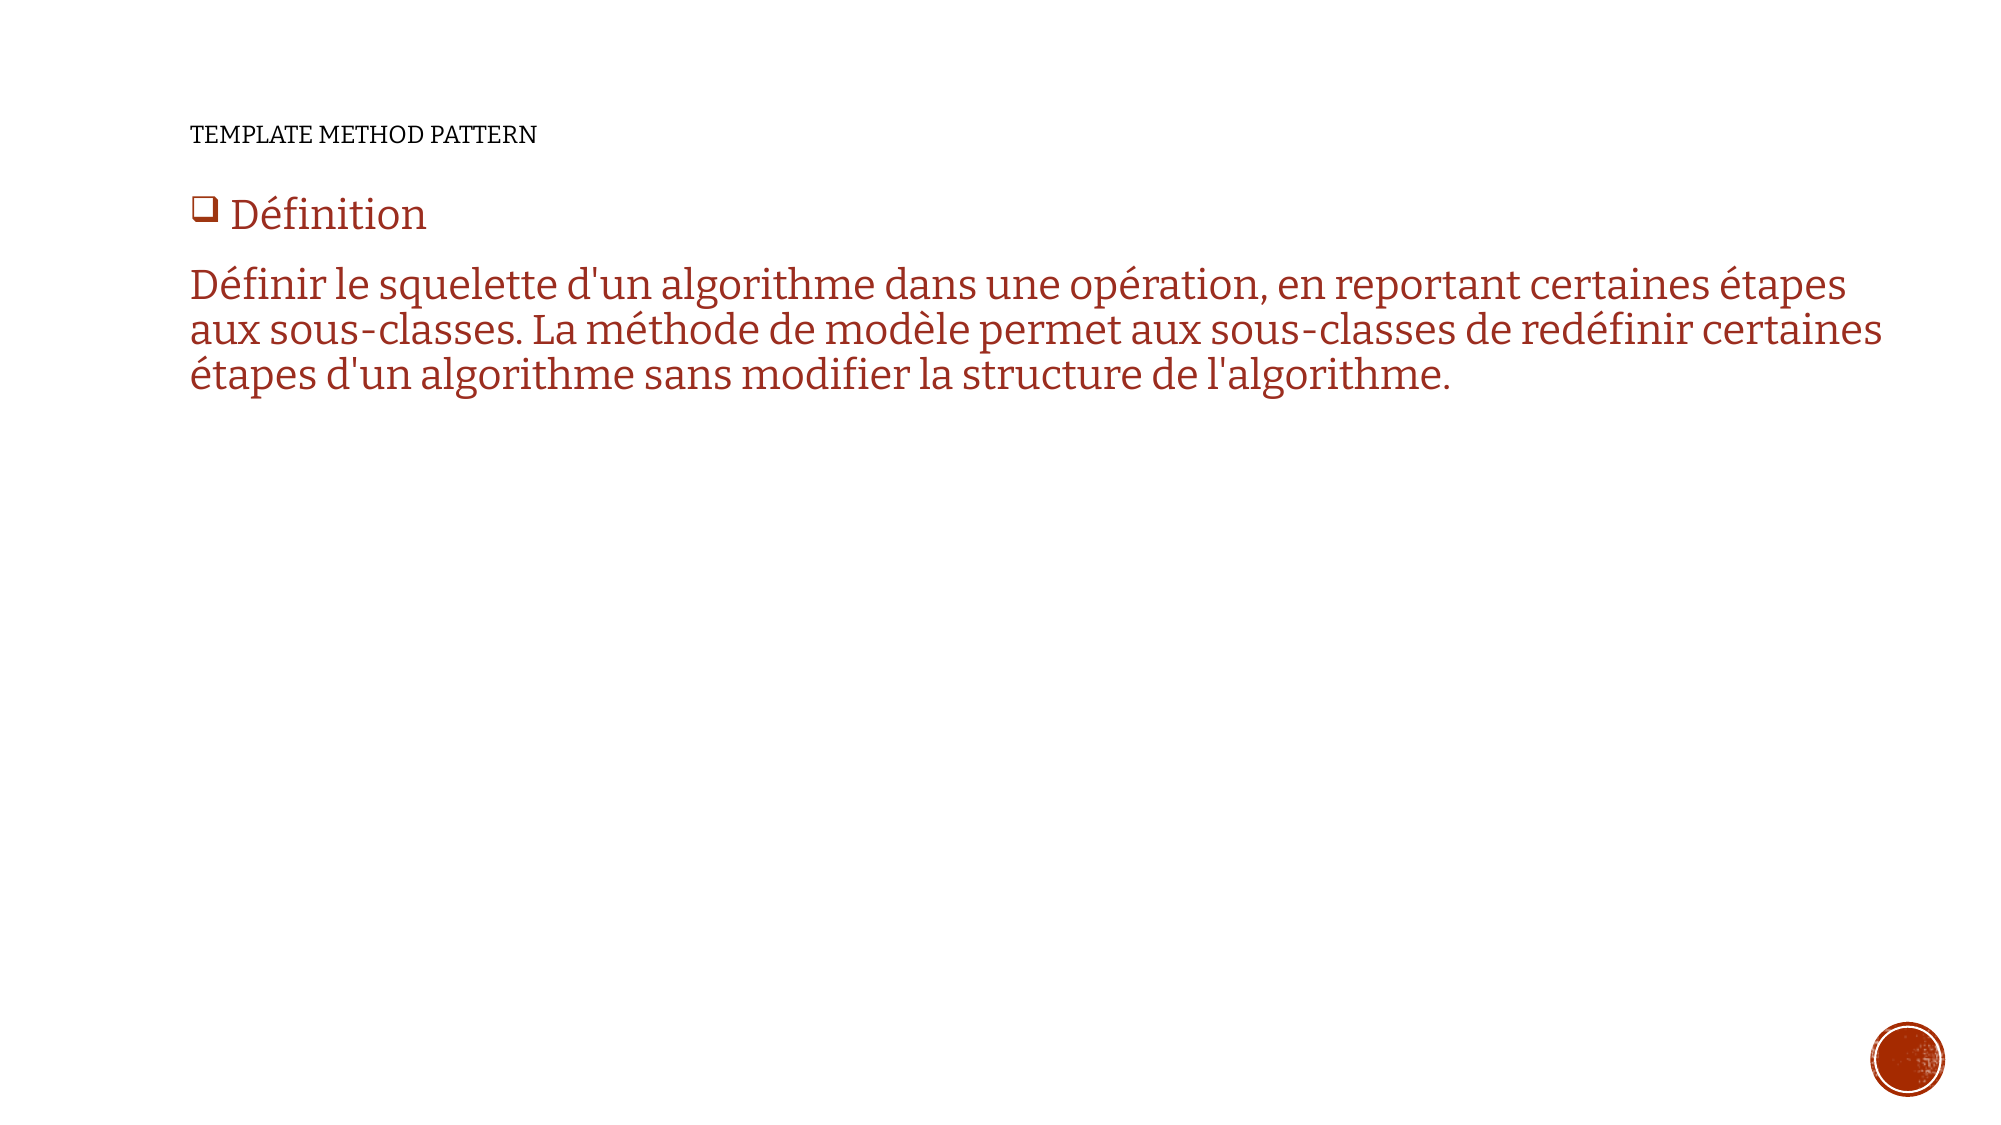

# Template Method Pattern
 Définition
Définir le squelette d'un algorithme dans une opération, en reportant certaines étapes aux sous-classes. La méthode de modèle permet aux sous-classes de redéfinir certaines étapes d'un algorithme sans modifier la structure de l'algorithme.